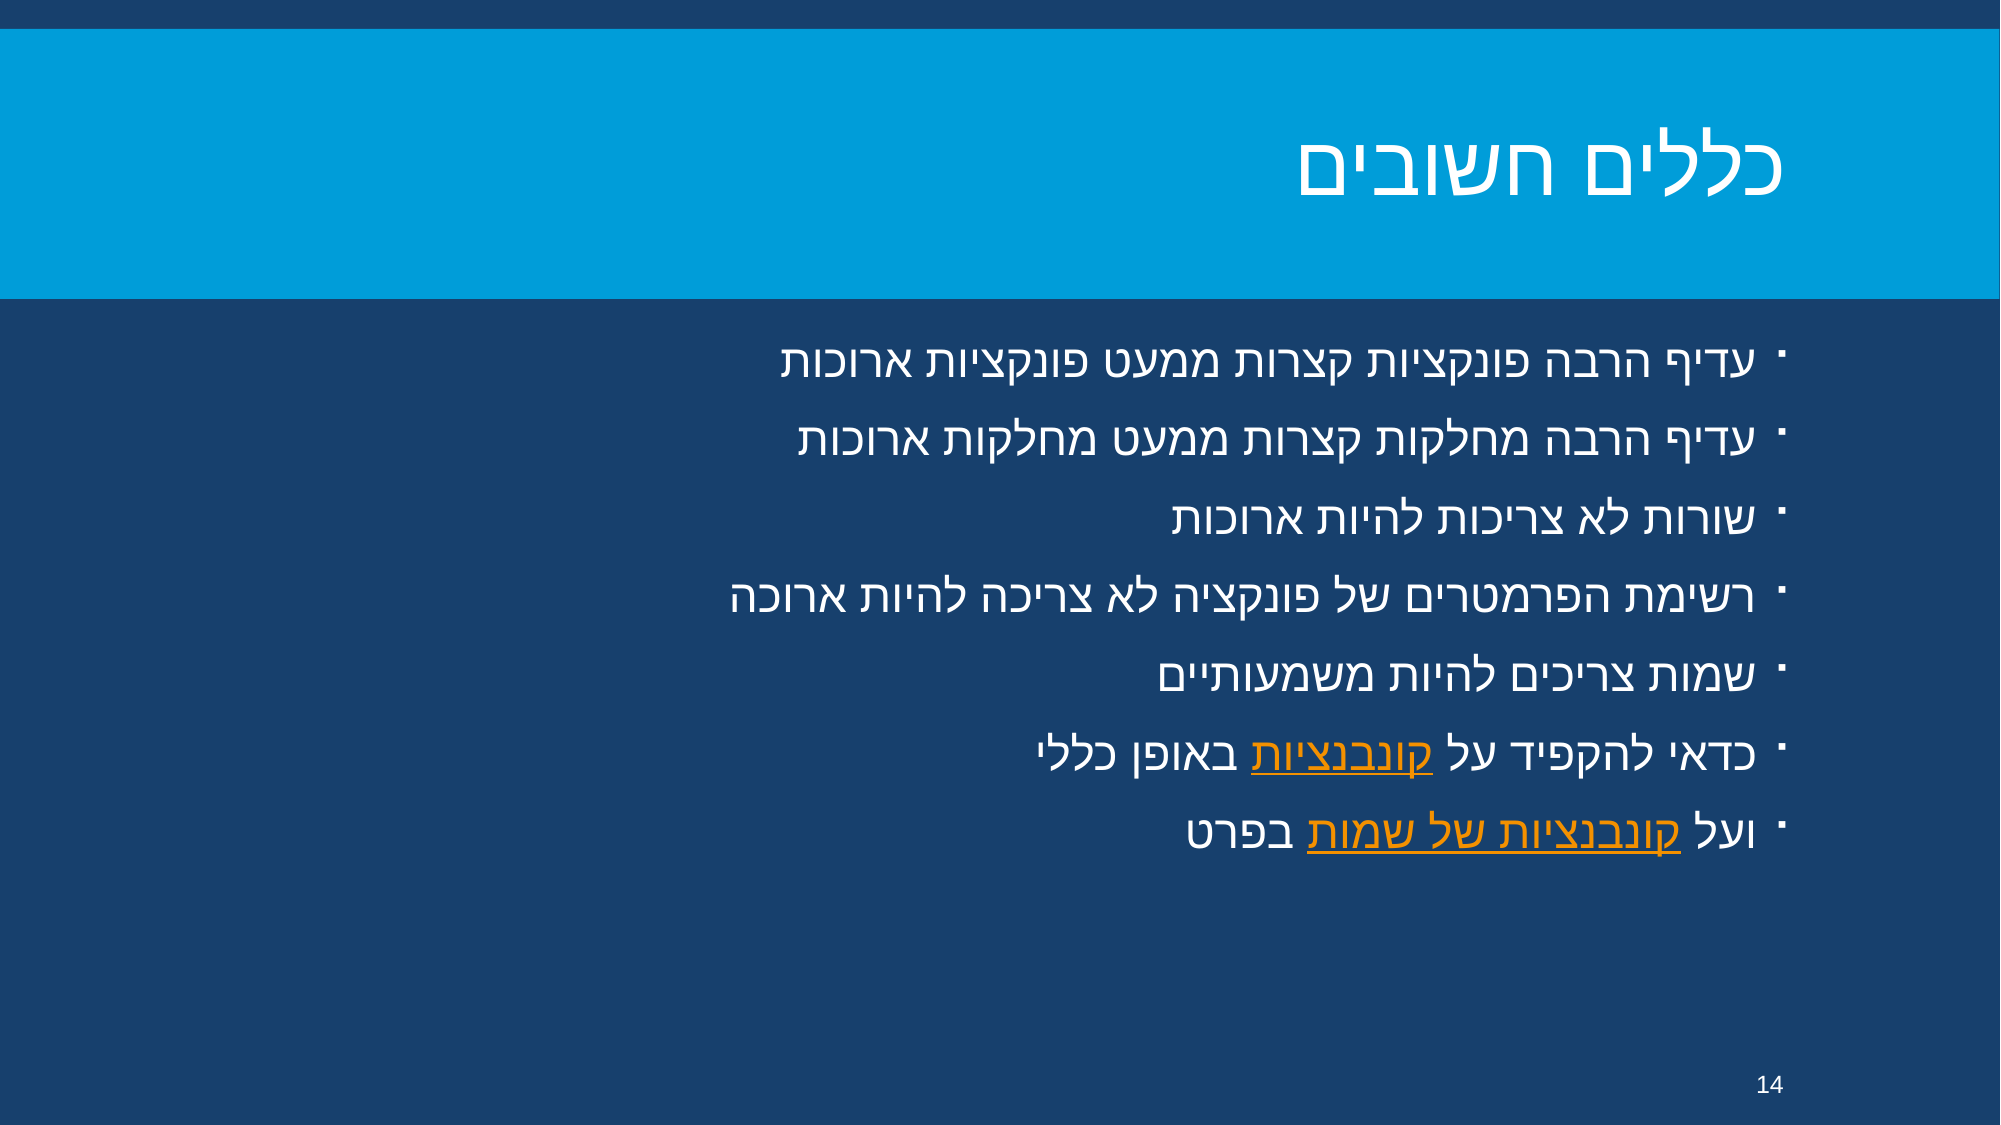

# כללים חשובים
עדיף הרבה פונקציות קצרות ממעט פונקציות ארוכות
עדיף הרבה מחלקות קצרות ממעט מחלקות ארוכות
שורות לא צריכות להיות ארוכות
רשימת הפרמטרים של פונקציה לא צריכה להיות ארוכה
שמות צריכים להיות משמעותיים
כדאי להקפיד על קונבנציות באופן כללי
ועל קונבנציות של שמות בפרט
14